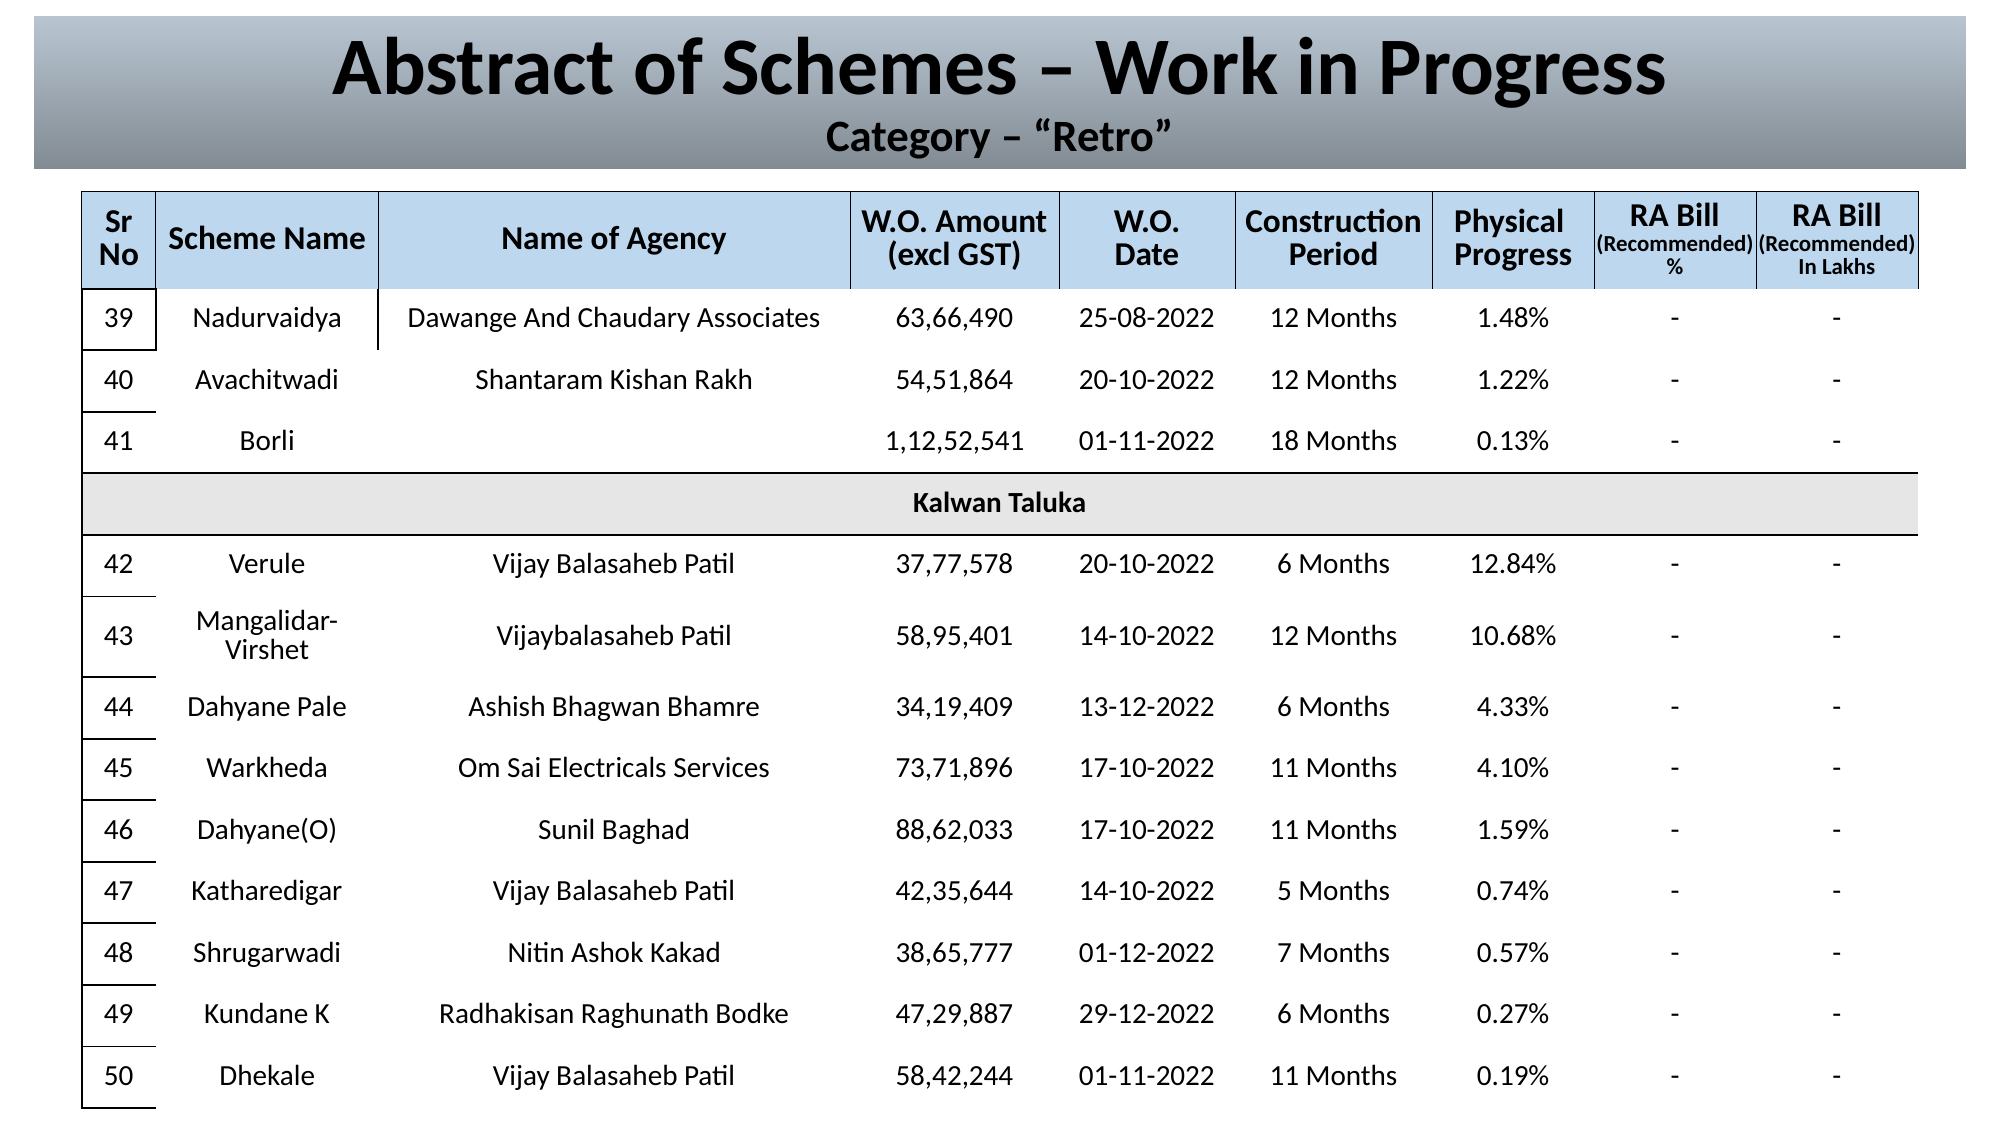

# Abstract of Schemes – Work in Progress Category – “Retro”
| Sr No | Scheme Name | Name of Agency | W.O. Amount (excl GST) | W.O. Date | Construction Period | Physical Progress | RA Bill (Recommended) % | RA Bill (Recommended) In Lakhs |
| --- | --- | --- | --- | --- | --- | --- | --- | --- |
| 39 | Nadurvaidya | Dawange And Chaudary Associates | 63,66,490 | 25-08-2022 | 12 Months | 1.48% | - | - |
| --- | --- | --- | --- | --- | --- | --- | --- | --- |
| 40 | Avachitwadi | Shantaram Kishan Rakh | 54,51,864 | 20-10-2022 | 12 Months | 1.22% | - | - |
| 41 | Borli |  | 1,12,52,541 | 01-11-2022 | 18 Months | 0.13% | - | - |
| Kalwan Taluka | Kalwan Taluka |  |  |  |  |  |  |  |
| 42 | Verule | Vijay Balasaheb Patil | 37,77,578 | 20-10-2022 | 6 Months | 12.84% | - | - |
| 43 | Mangalidar-Virshet | Vijaybalasaheb Patil | 58,95,401 | 14-10-2022 | 12 Months | 10.68% | - | - |
| 44 | Dahyane Pale | Ashish Bhagwan Bhamre | 34,19,409 | 13-12-2022 | 6 Months | 4.33% | - | - |
| 45 | Warkheda | Om Sai Electricals Services | 73,71,896 | 17-10-2022 | 11 Months | 4.10% | - | - |
| 46 | Dahyane(O) | Sunil Baghad | 88,62,033 | 17-10-2022 | 11 Months | 1.59% | - | - |
| 47 | Katharedigar | Vijay Balasaheb Patil | 42,35,644 | 14-10-2022 | 5 Months | 0.74% | - | - |
| 48 | Shrugarwadi | Nitin Ashok Kakad | 38,65,777 | 01-12-2022 | 7 Months | 0.57% | - | - |
| 49 | Kundane K | Radhakisan Raghunath Bodke | 47,29,887 | 29-12-2022 | 6 Months | 0.27% | - | - |
| 50 | Dhekale | Vijay Balasaheb Patil | 58,42,244 | 01-11-2022 | 11 Months | 0.19% | - | - |